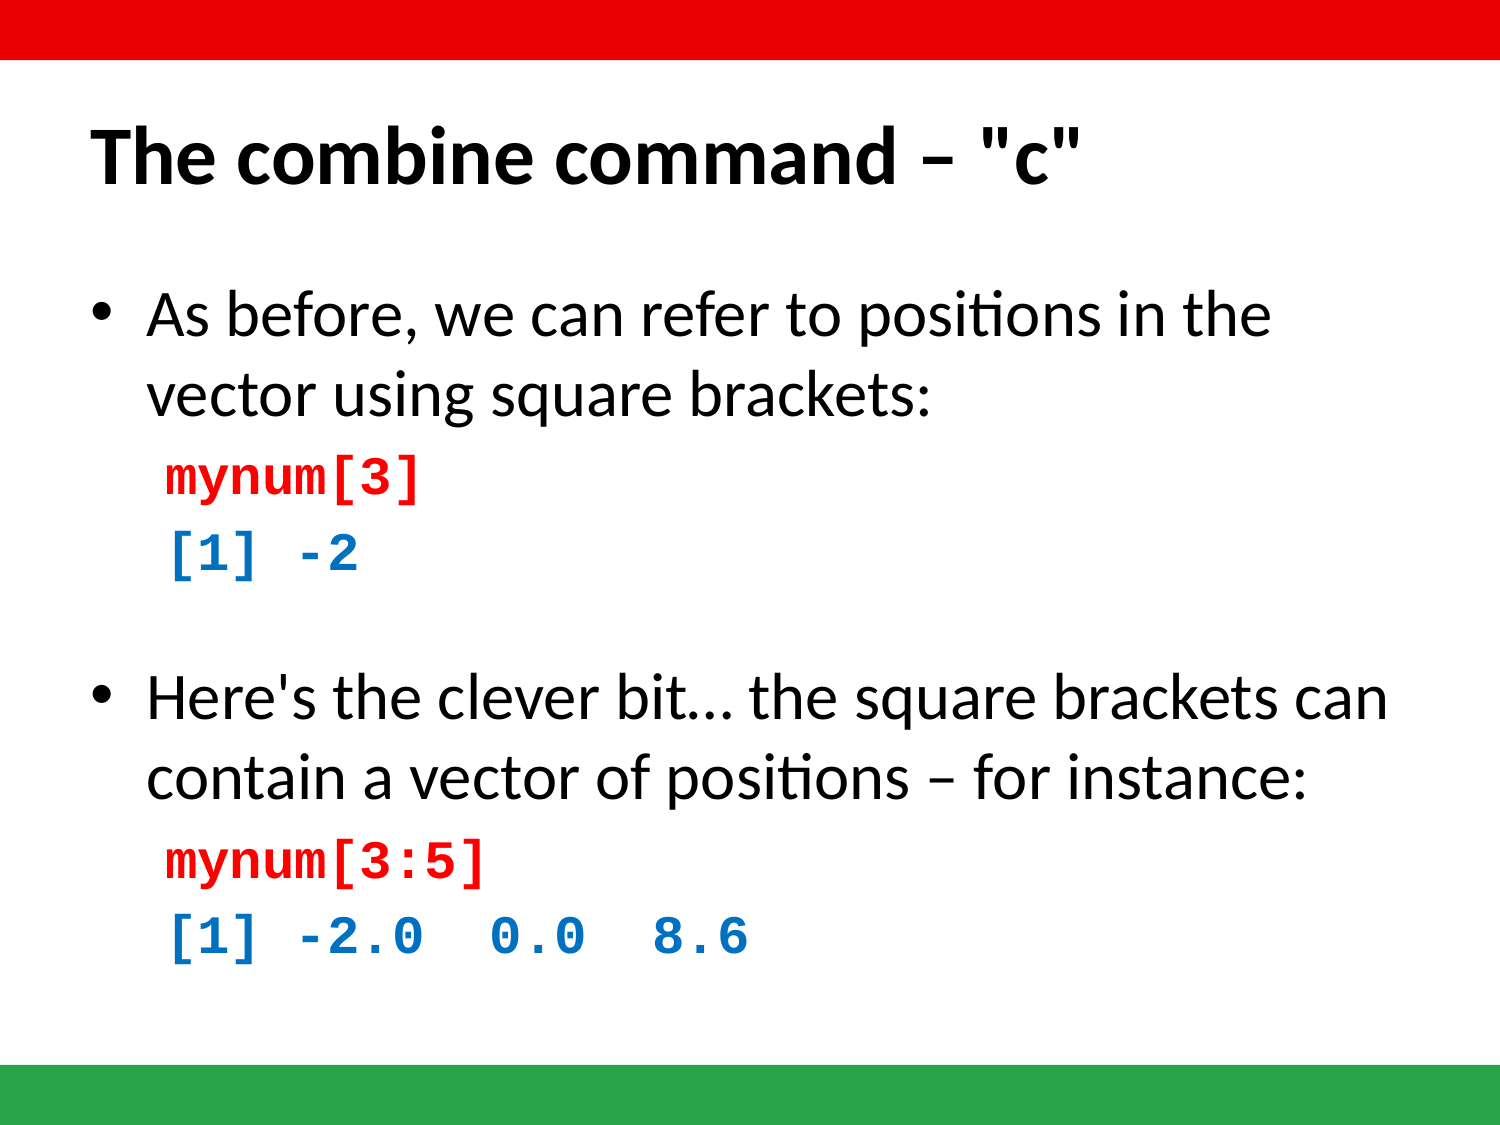

# The combine command – "c"
As before, we can refer to positions in the vector using square brackets:
mynum[3]
[1] -2

Here's the clever bit… the square brackets can contain a vector of positions – for instance:
mynum[3:5]
[1] -2.0  0.0  8.6